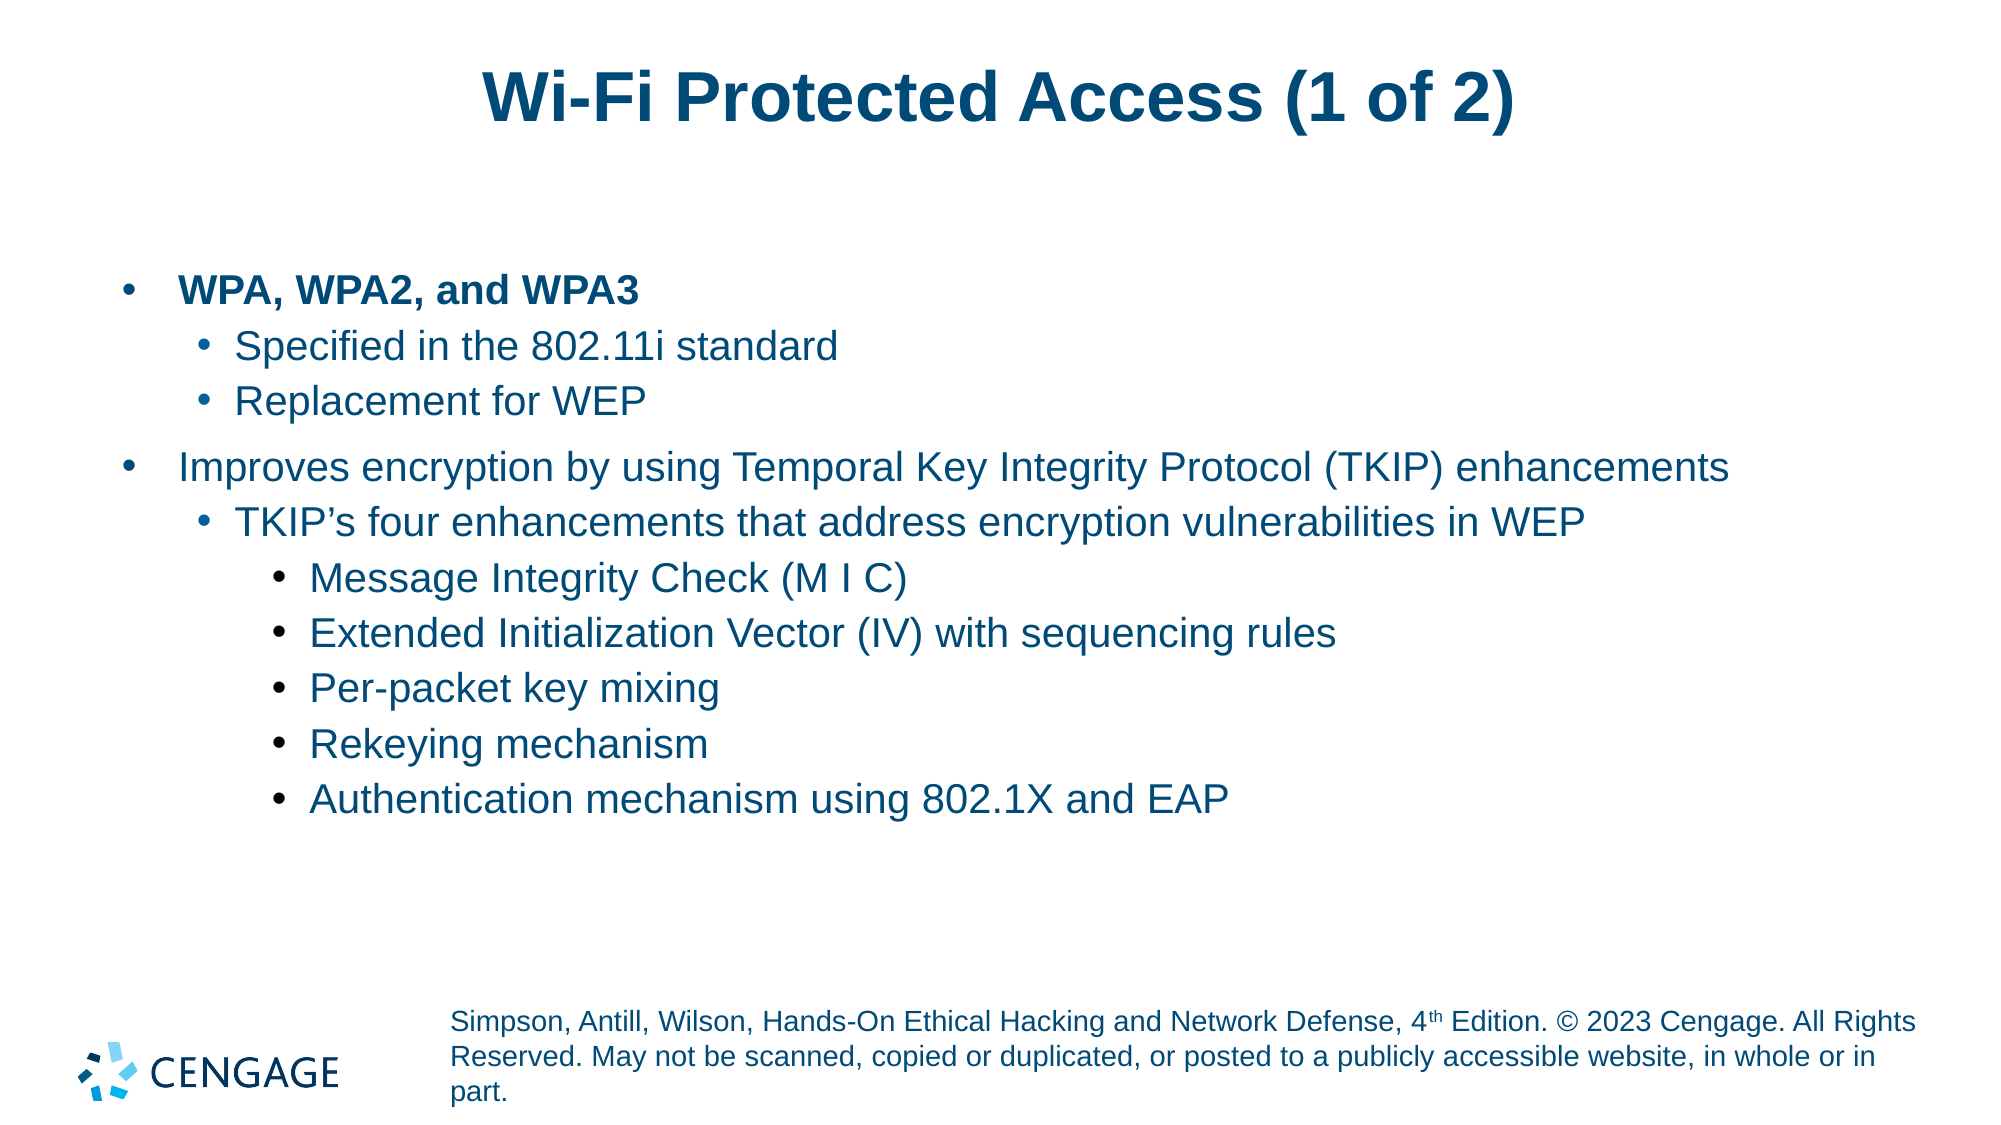

# Wi-Fi Protected Access (1 of 2)
WPA, WPA2, and WPA3
Specified in the 802.11i standard
Replacement for WEP
Improves encryption by using Temporal Key Integrity Protocol (TKIP) enhancements
TKIP’s four enhancements that address encryption vulnerabilities in WEP
Message Integrity Check (M I C)
Extended Initialization Vector (IV) with sequencing rules
Per-packet key mixing
Rekeying mechanism
Authentication mechanism using 802.1X and EAP